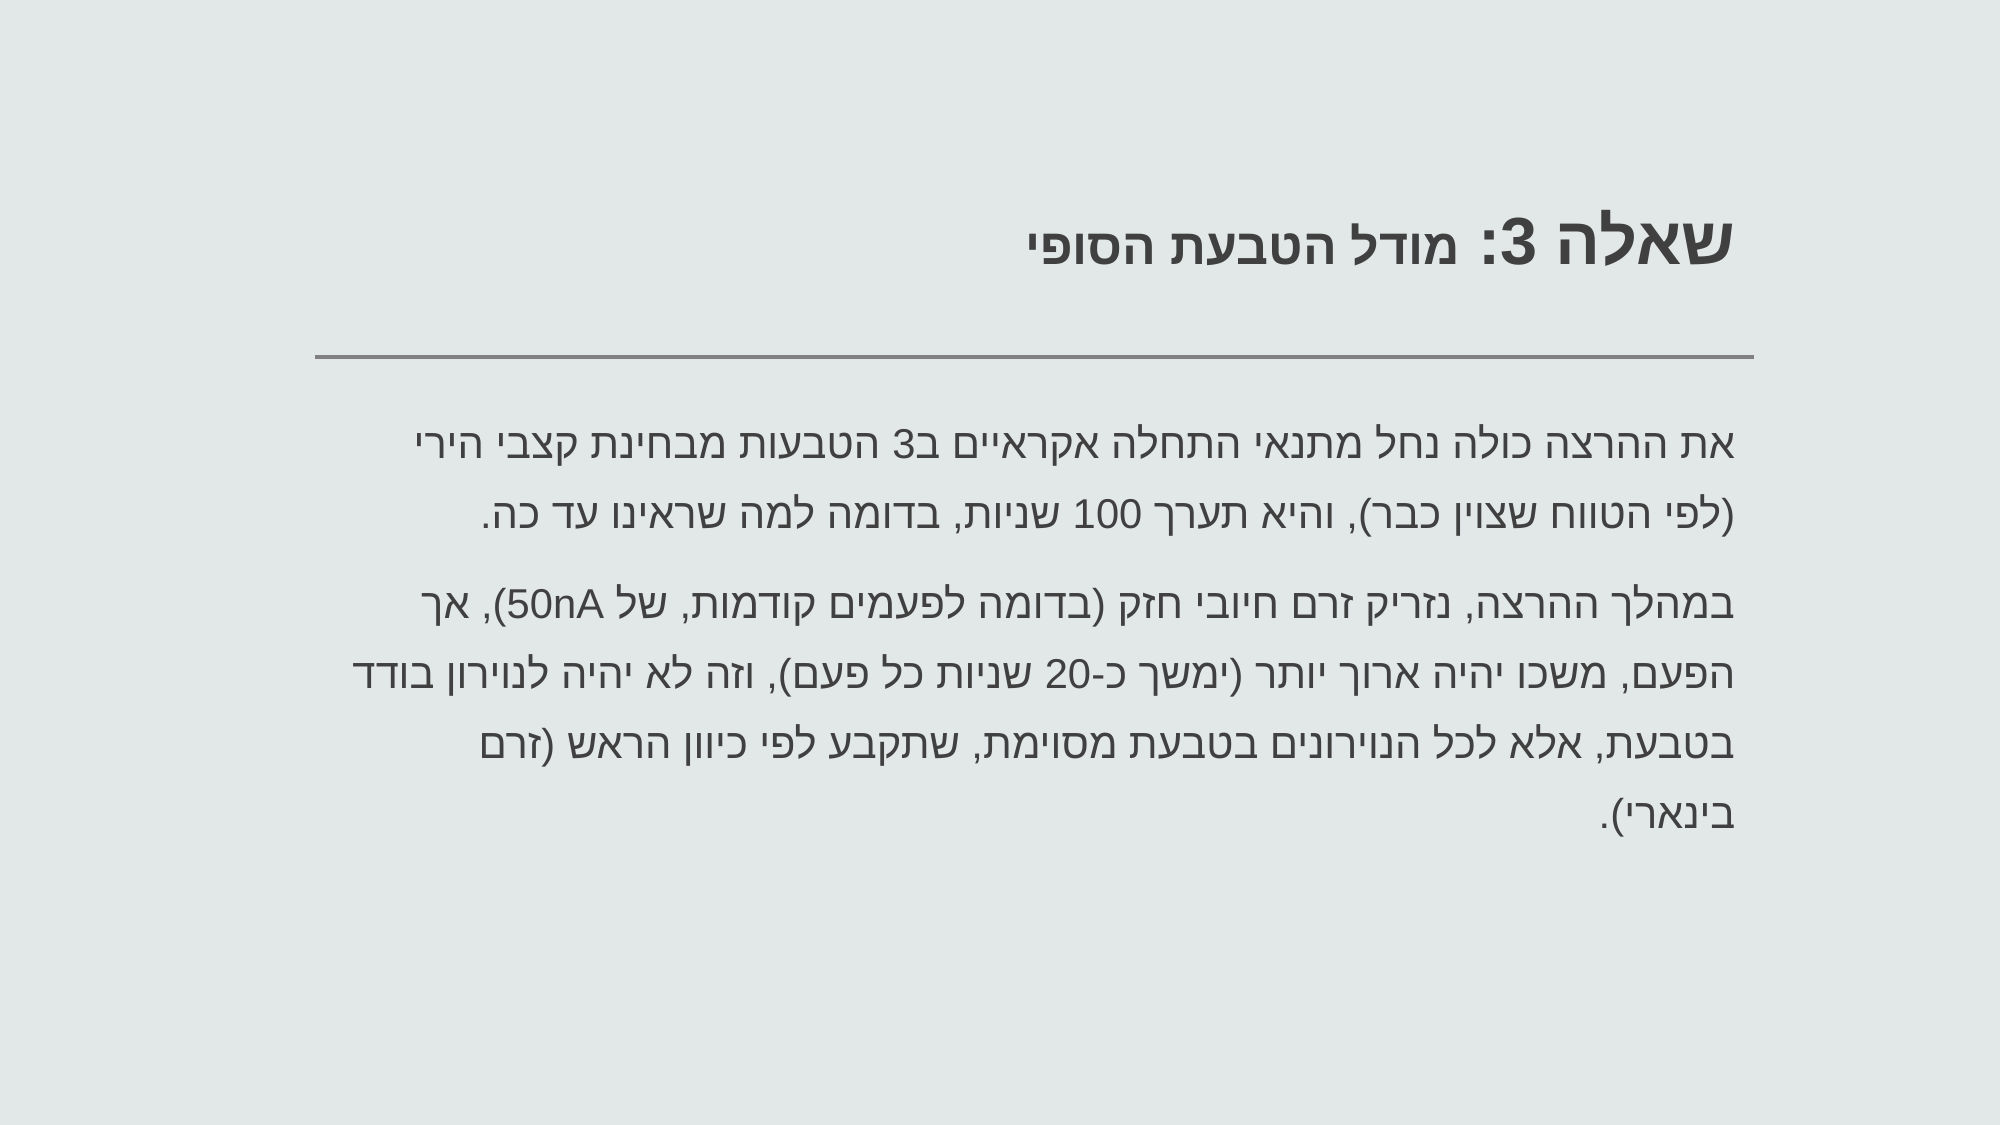

# שאלה 3: מודל הטבעת הסופי
את ההרצה כולה נחל מתנאי התחלה אקראיים ב3 הטבעות מבחינת קצבי הירי (לפי הטווח שצוין כבר), והיא תערך 100 שניות, בדומה למה שראינו עד כה.
במהלך ההרצה, נזריק זרם חיובי חזק (בדומה לפעמים קודמות, של 50nA), אך הפעם, משכו יהיה ארוך יותר (ימשך כ-20 שניות כל פעם), וזה לא יהיה לנוירון בודד בטבעת, אלא לכל הנוירונים בטבעת מסוימת, שתקבע לפי כיוון הראש (זרם בינארי).